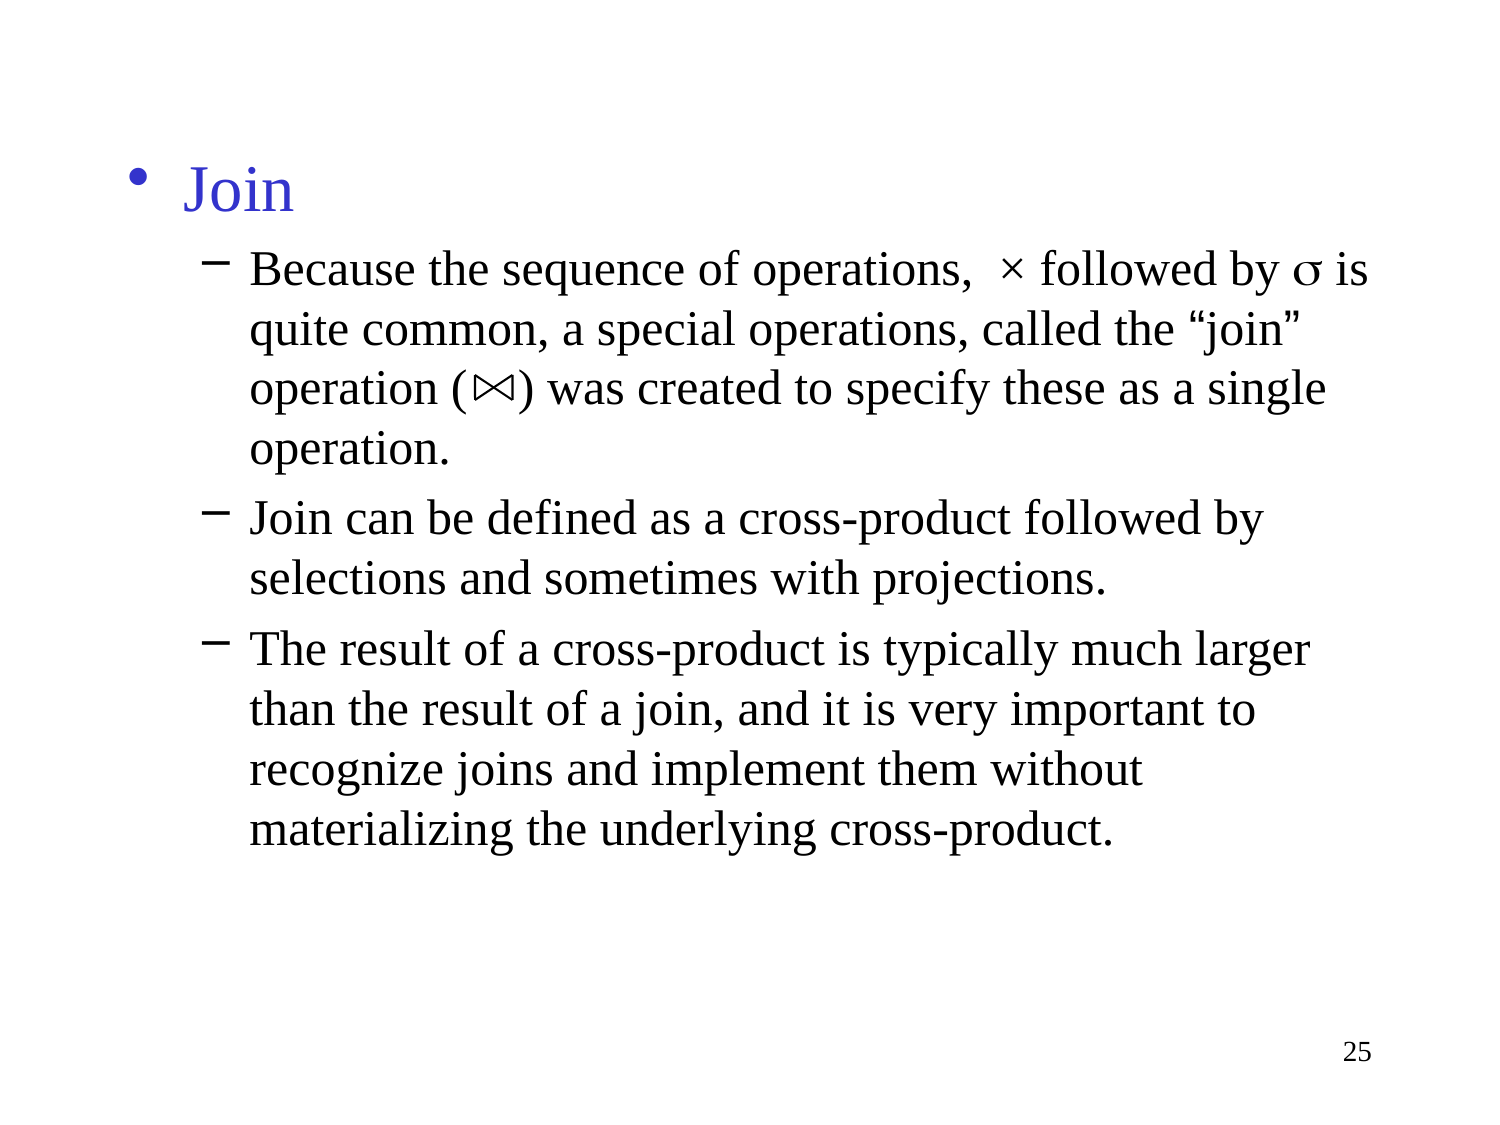

Join
Because the sequence of operations,  × followed by σ is quite common, a special operations, called the “join” operation (    ) was created to specify these as a single operation.
Join can be defined as a cross-product followed by selections and sometimes with projections.
The result of a cross-product is typically much larger than the result of a join, and it is very important to recognize joins and implement them without materializing the underlying cross-product.

25